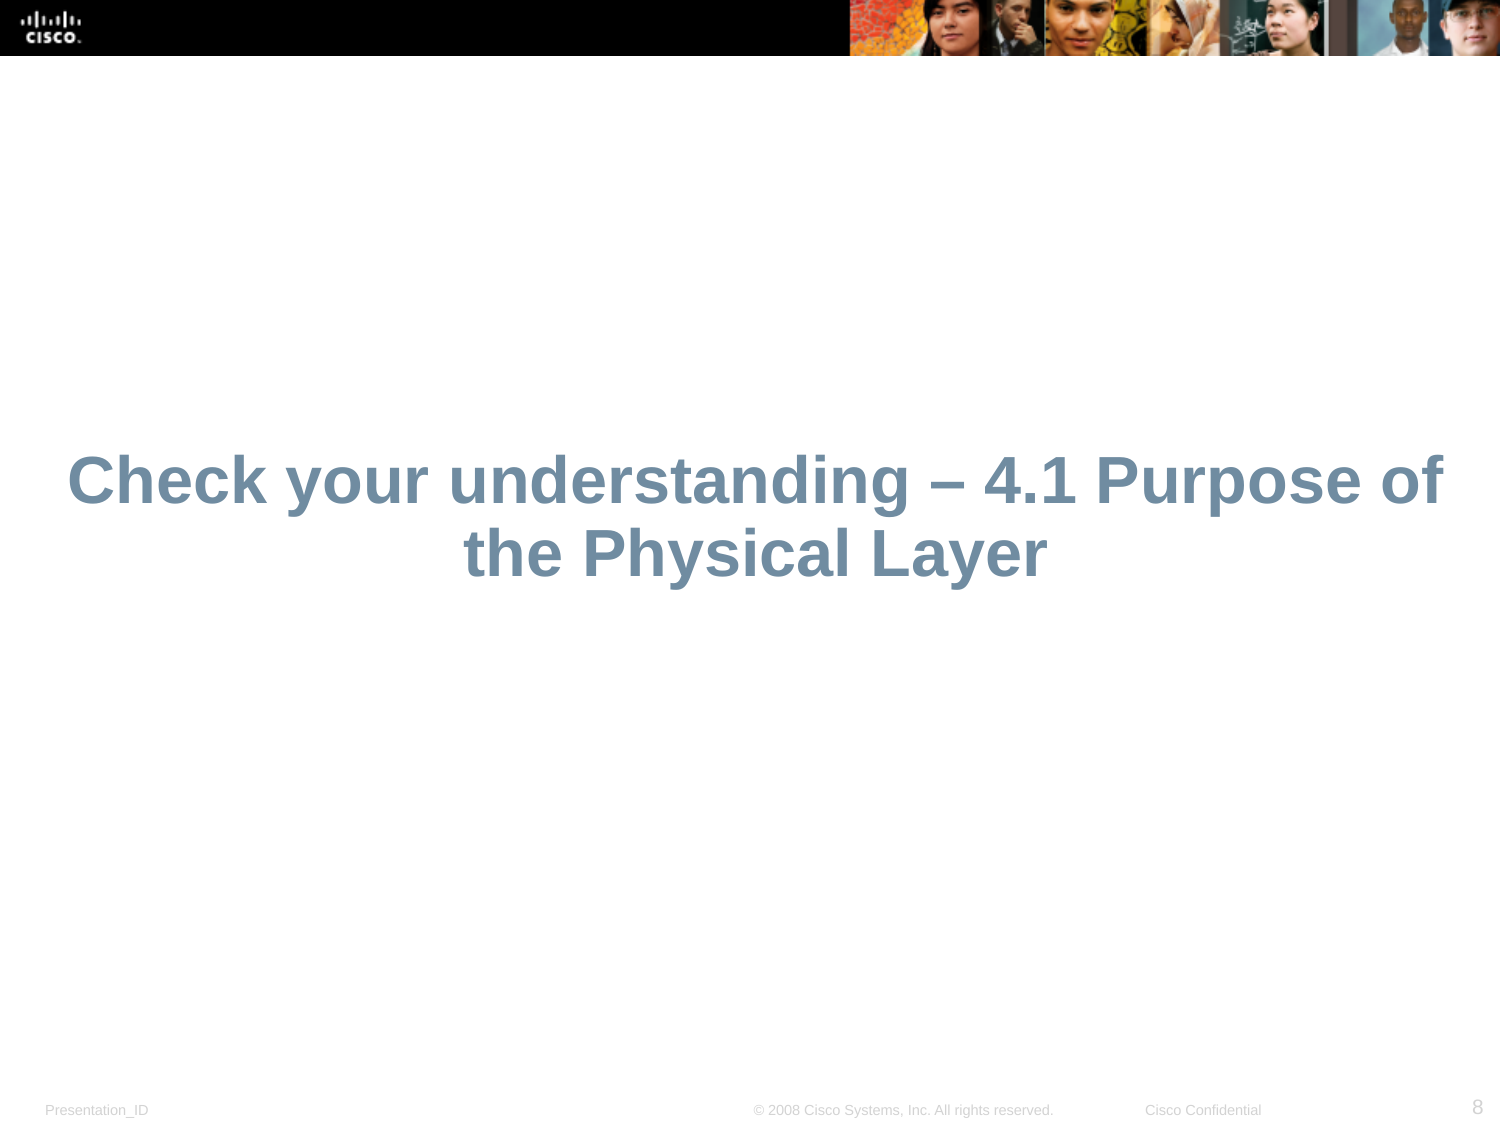

# Check your understanding – 4.1 Purpose of the Physical Layer